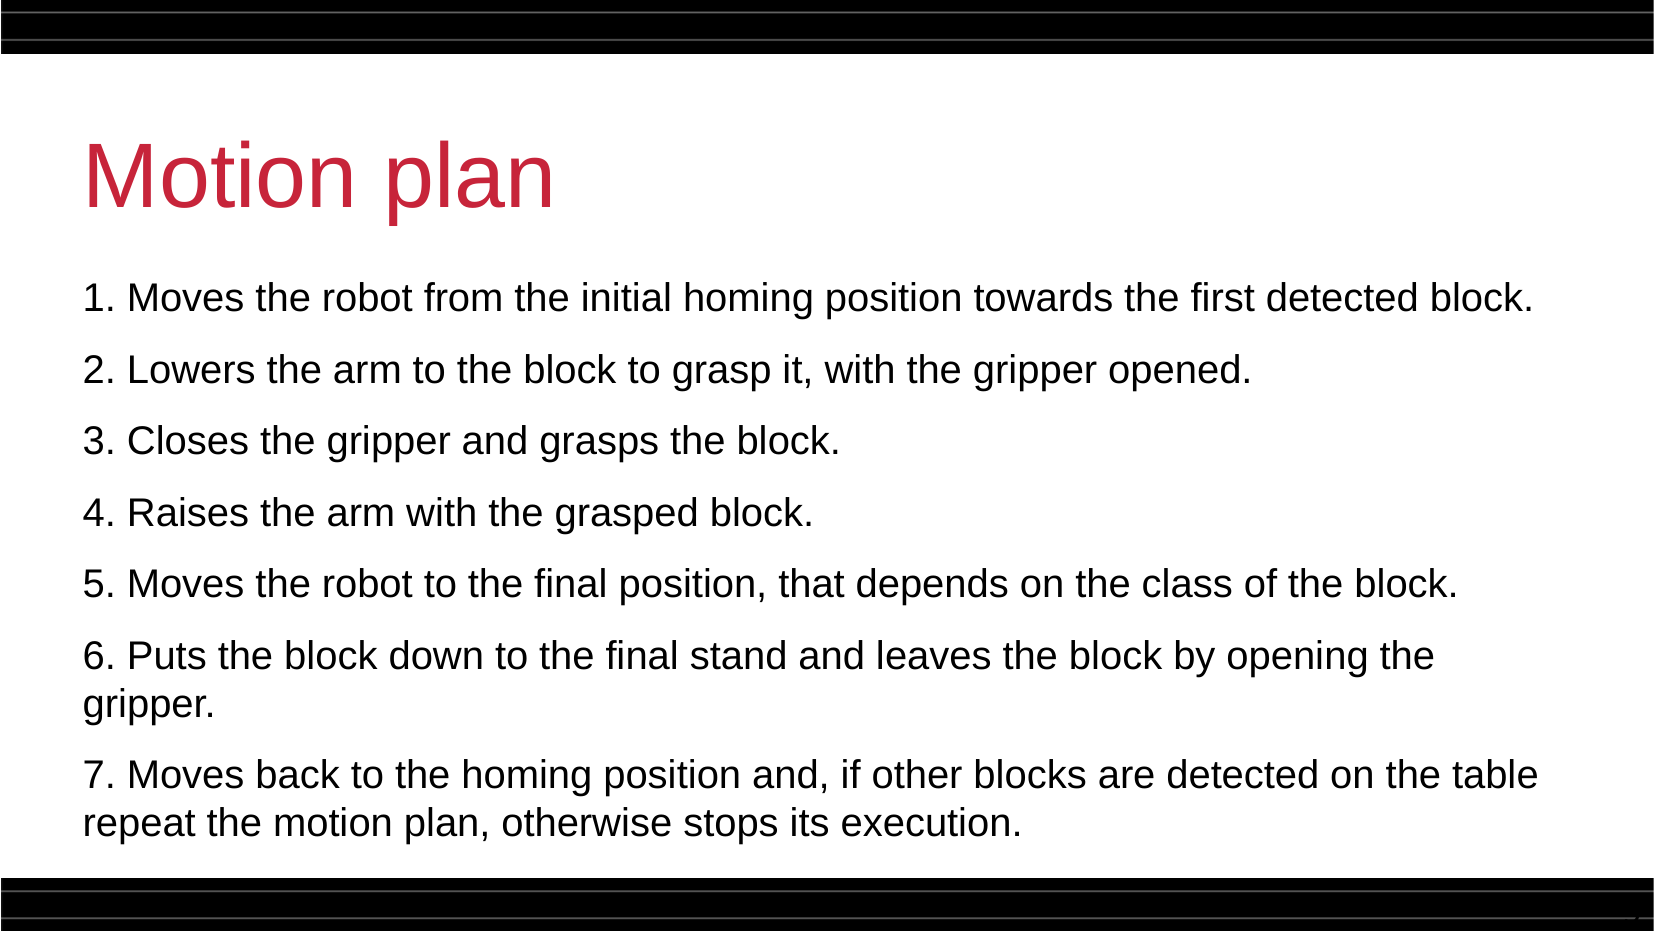

Motion plan
1. Moves the robot from the initial homing position towards the first detected block.
2. Lowers the arm to the block to grasp it, with the gripper opened.
3. Closes the gripper and grasps the block.
4. Raises the arm with the grasped block.
5. Moves the robot to the final position, that depends on the class of the block.
6. Puts the block down to the final stand and leaves the block by opening the gripper.
7. Moves back to the homing position and, if other blocks are detected on the table repeat the motion plan, otherwise stops its execution.